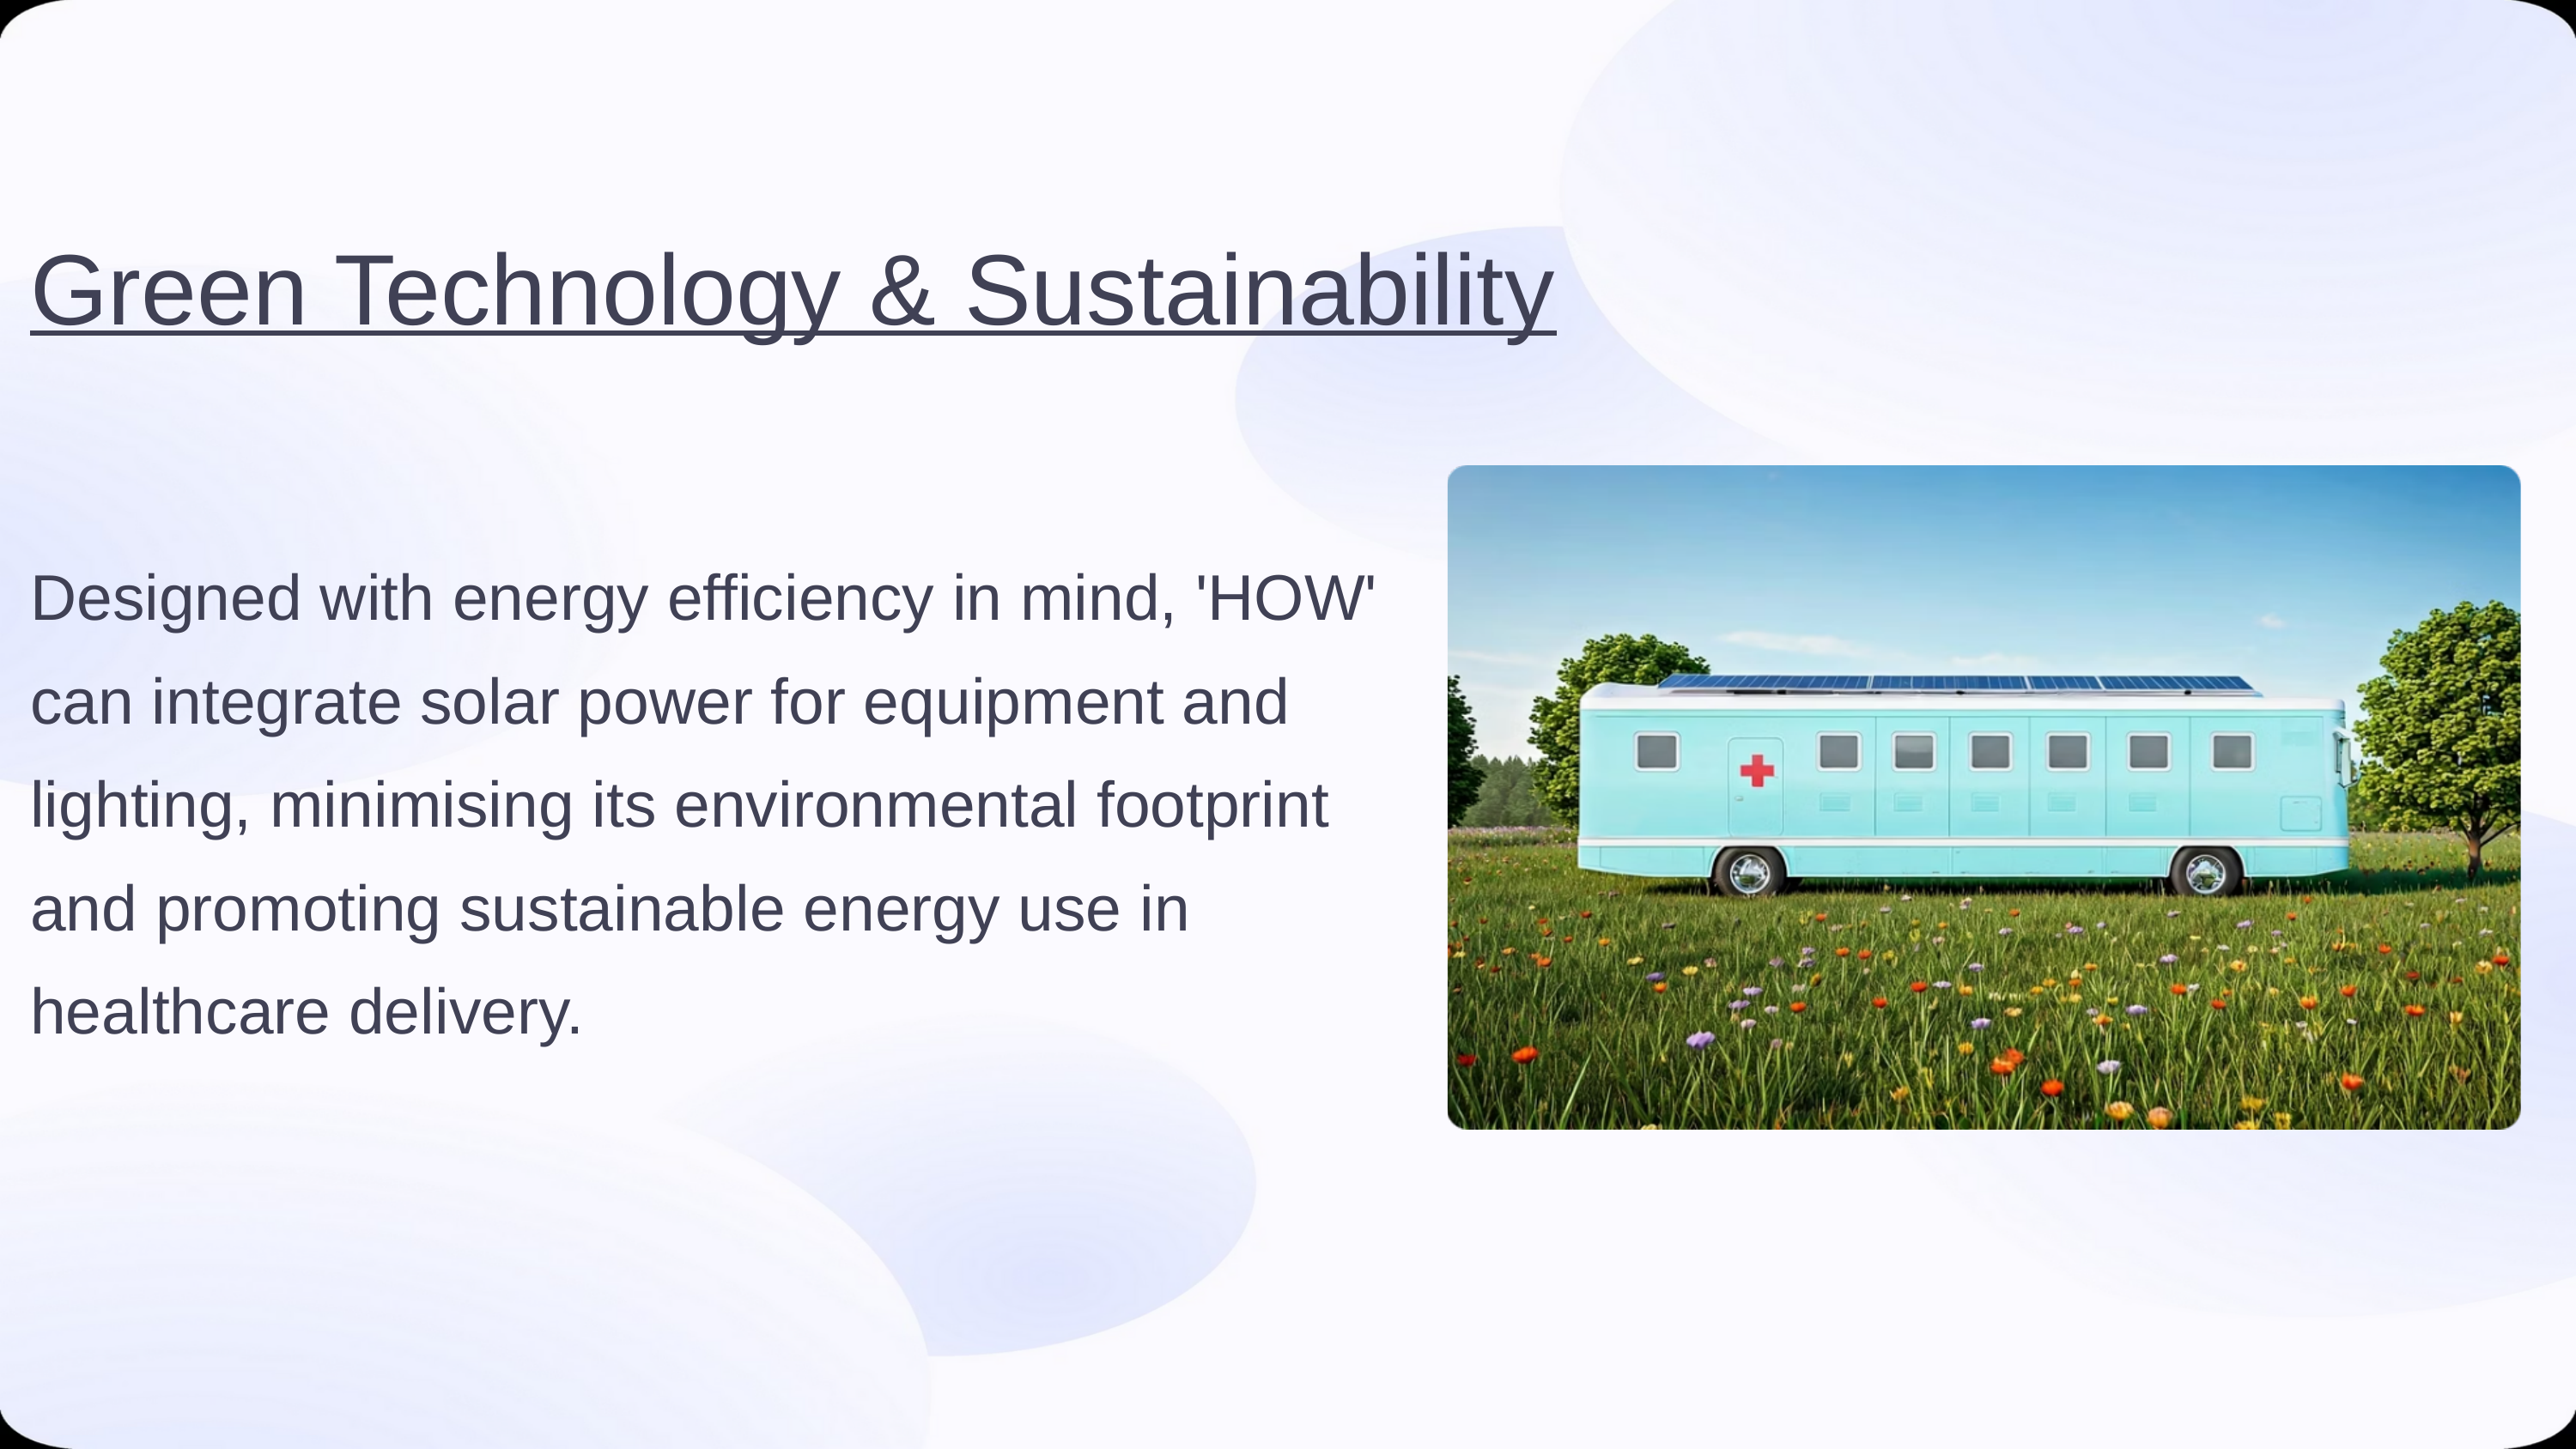

Green Technology & Sustainability

Designed with energy efficiency in mind, 'HOW' can integrate solar power for equipment and lighting, minimising its environmental footprint and promoting sustainable energy use in healthcare delivery.